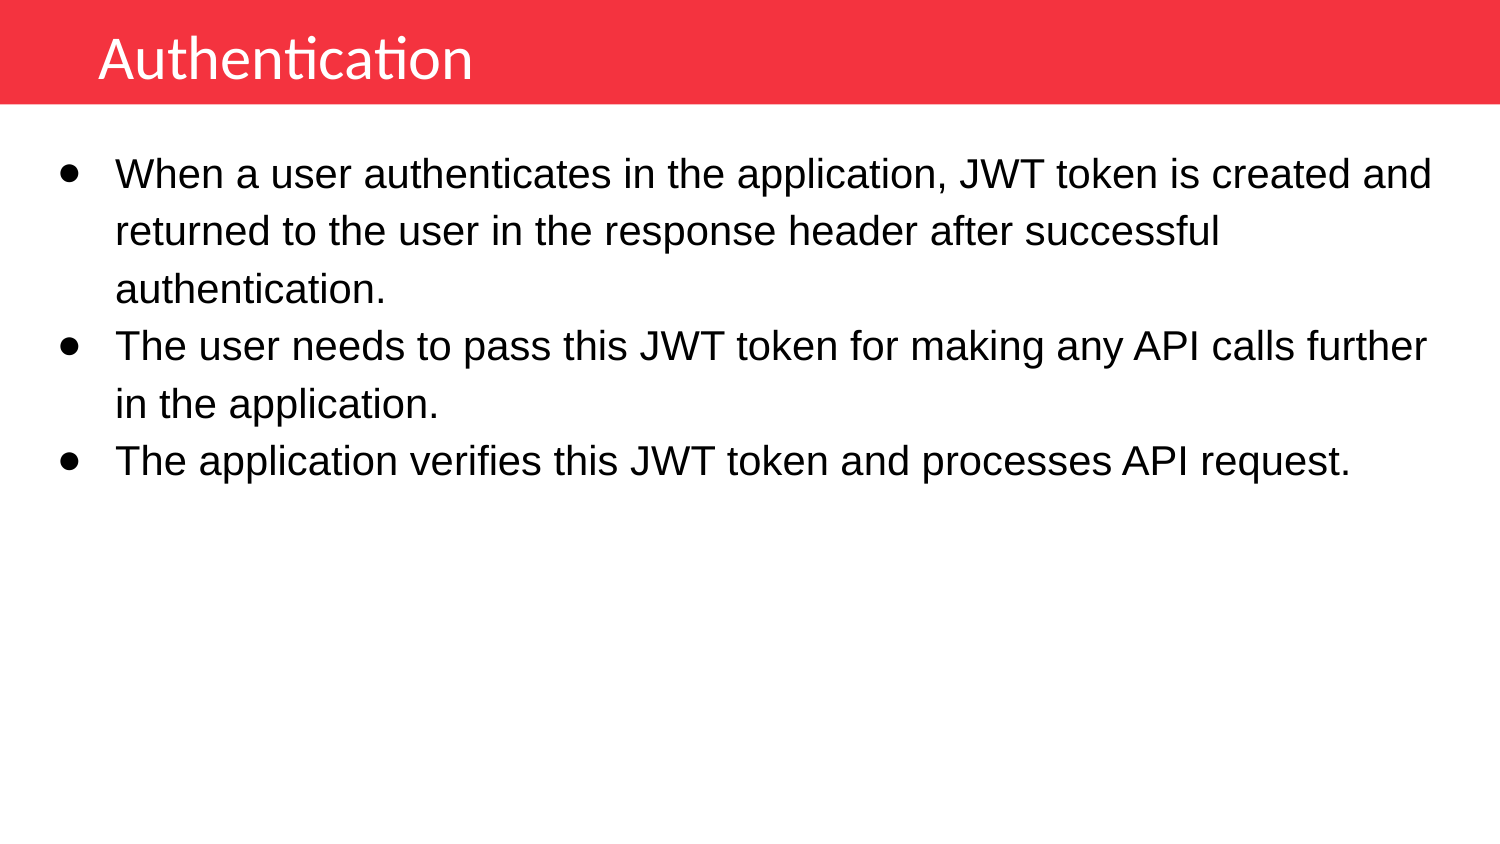

Authentication

When a user authenticates in the application, JWT token is created and returned to the user in the response header after successful authentication.
The user needs to pass this JWT token for making any API calls further in the application.
The application verifies this JWT token and processes API request.